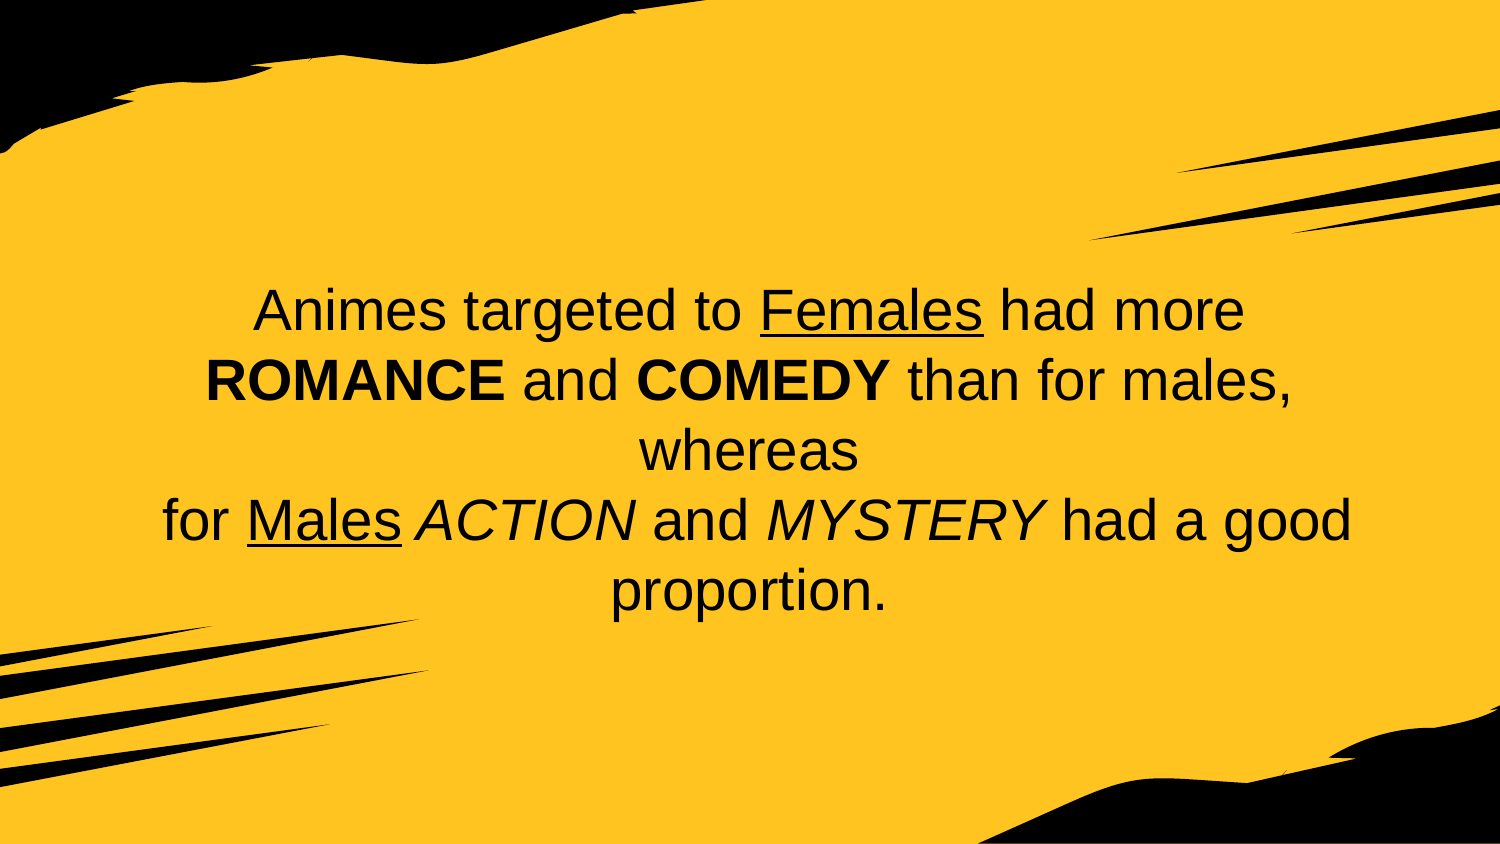

# Animes targeted to Females had more
 ROMANCE and COMEDY than for males,
whereas
 for Males ACTION and MYSTERY had a good proportion.